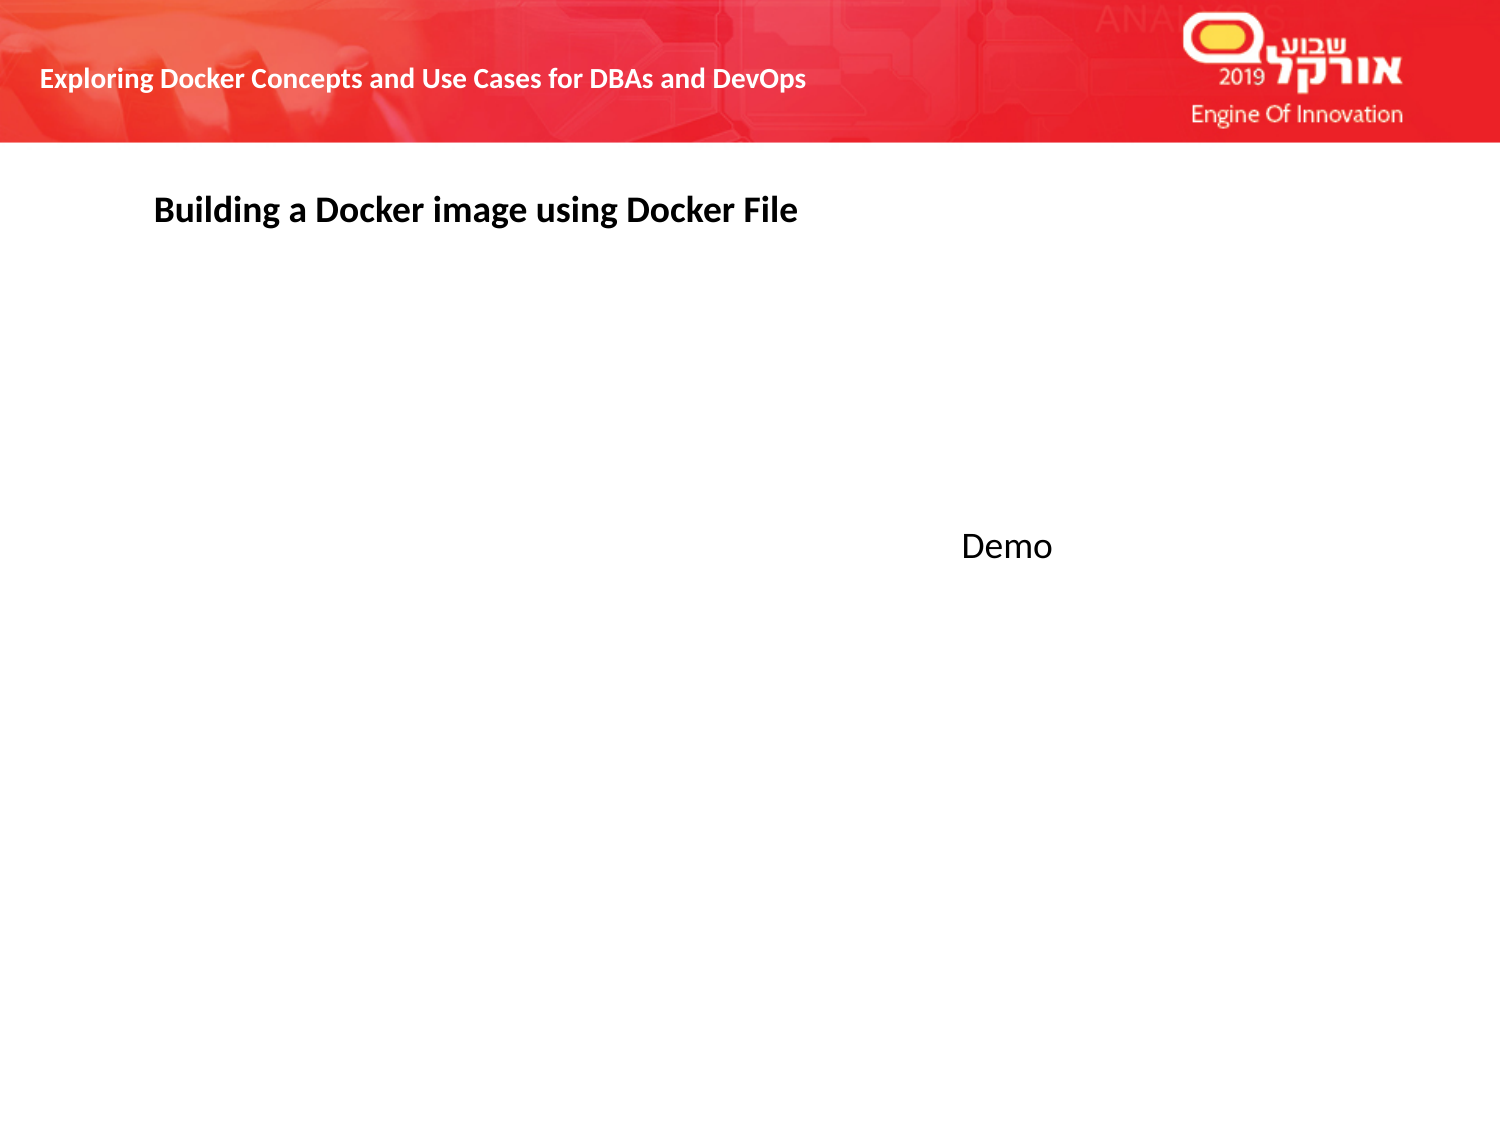

Building a Docker image using Docker File

Demo